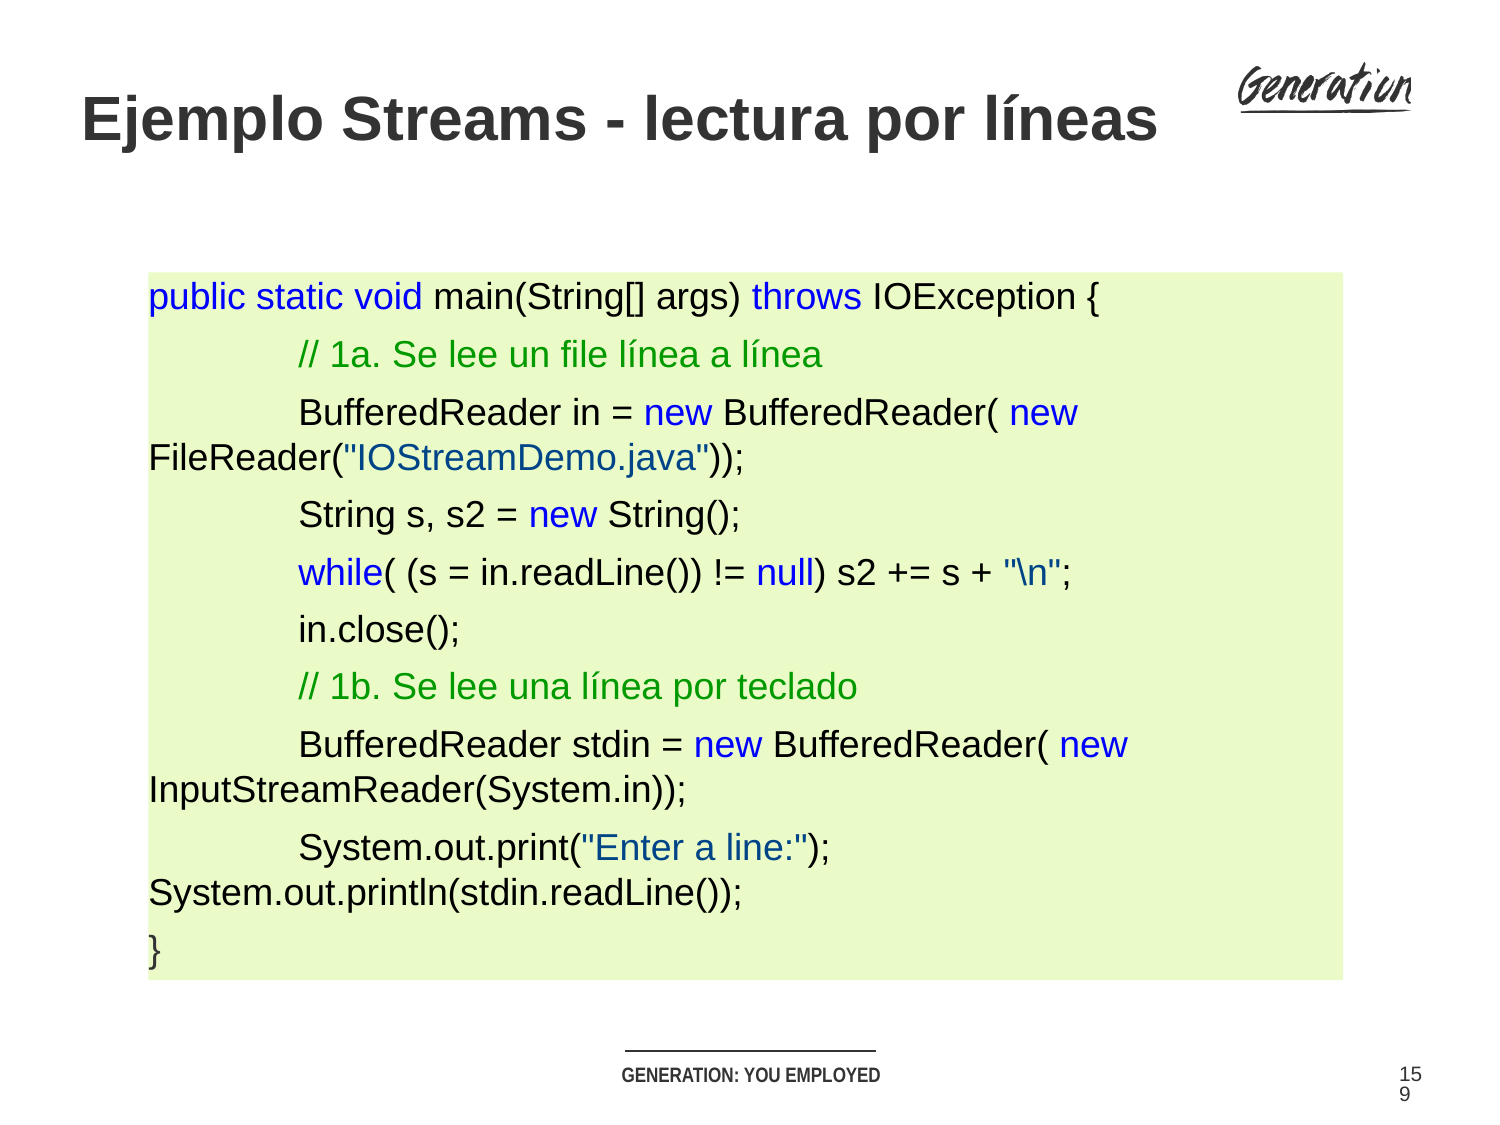

Ejemplo Streams - lectura por líneas
public static void main(String[] args) throws IOException {
	// 1a. Se lee un file línea a línea
	BufferedReader in = new BufferedReader( new 	FileReader("IOStreamDemo.java"));
	String s, s2 = new String();
	while( (s = in.readLine()) != null) s2 += s + "\n";
	in.close();
	// 1b. Se lee una línea por teclado
	BufferedReader stdin = new BufferedReader( new InputStreamReader(System.in));
	System.out.print("Enter a line:"); System.out.println(stdin.readLine());
}